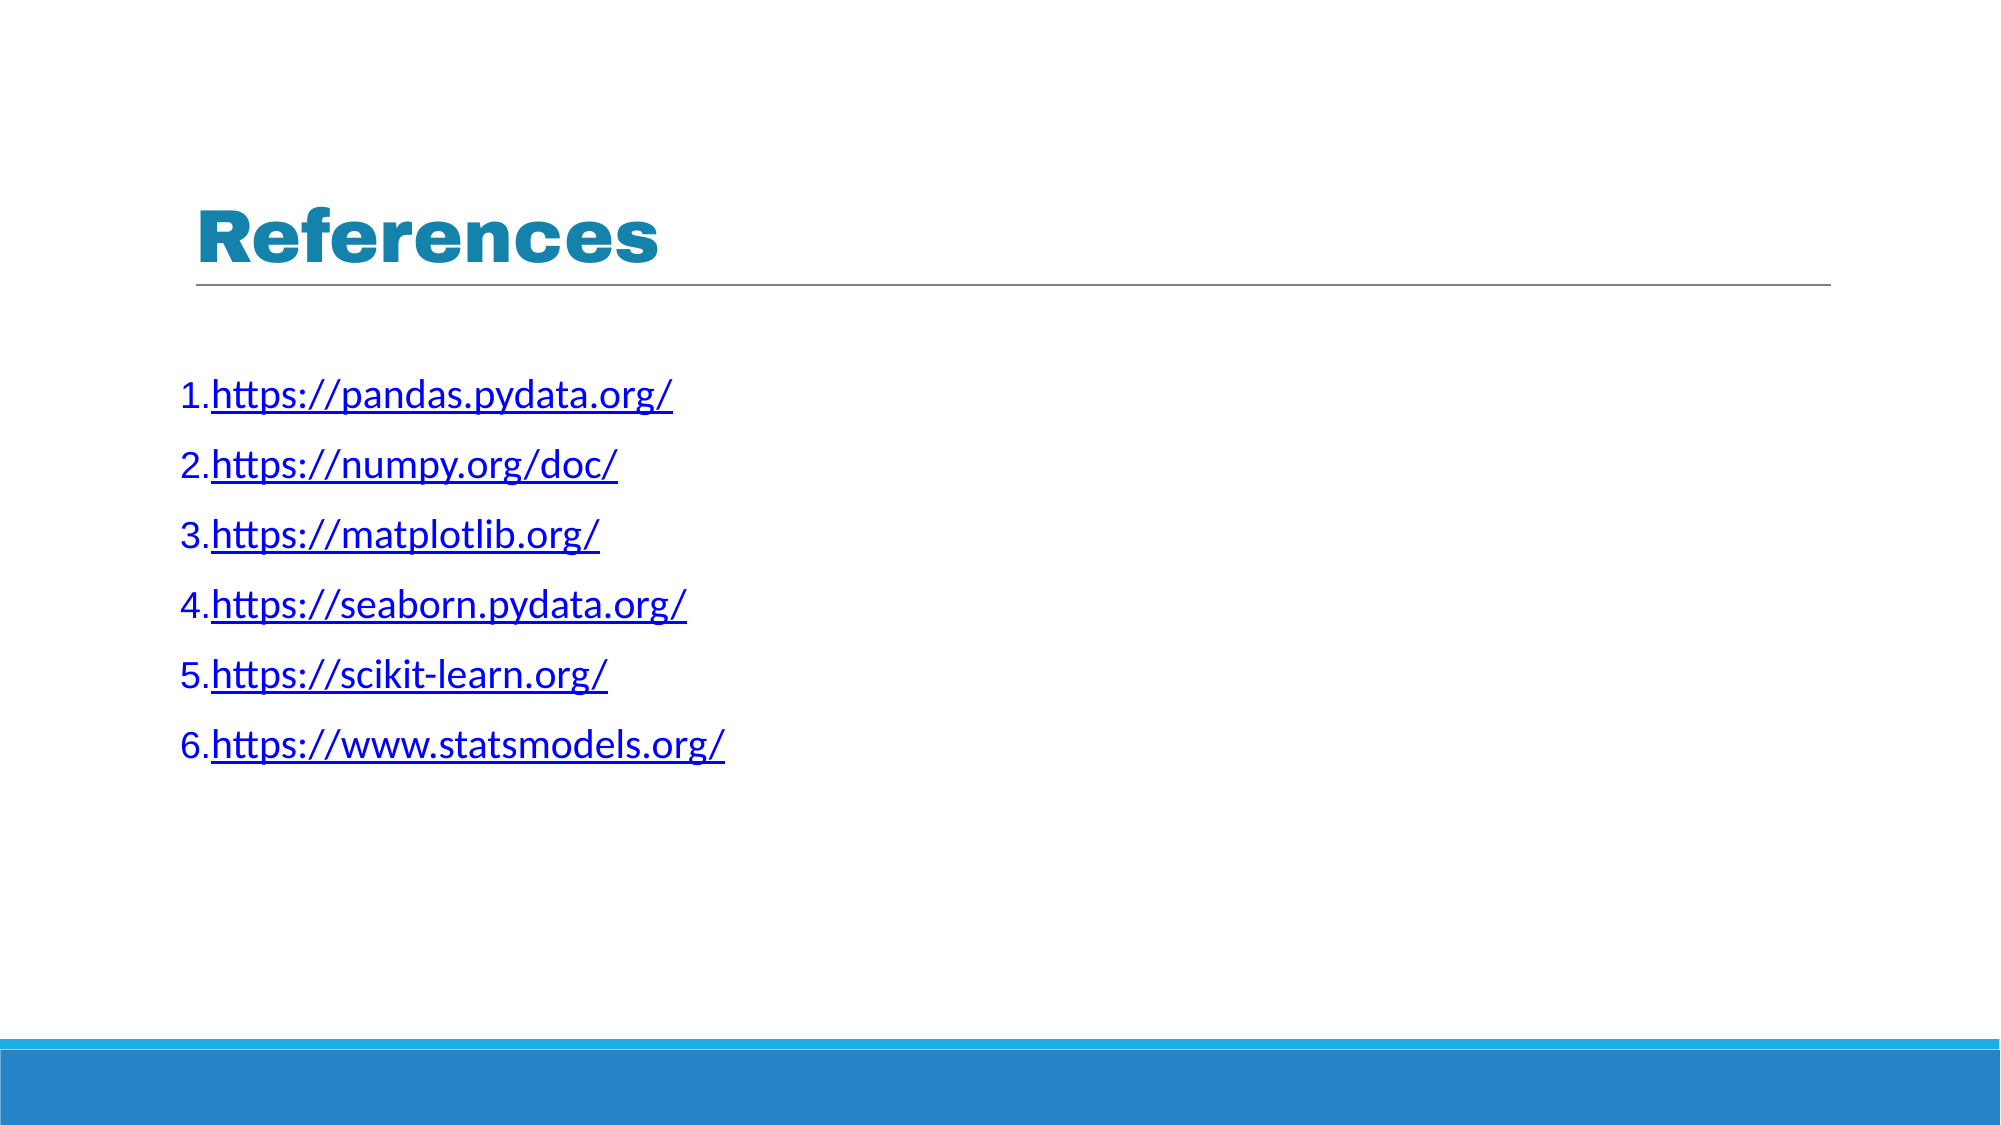

# References
1.https://pandas.pydata.org/
2.https://numpy.org/doc/
3.https://matplotlib.org/
4.https://seaborn.pydata.org/
5.https://scikit-learn.org/
6.https://www.statsmodels.org/